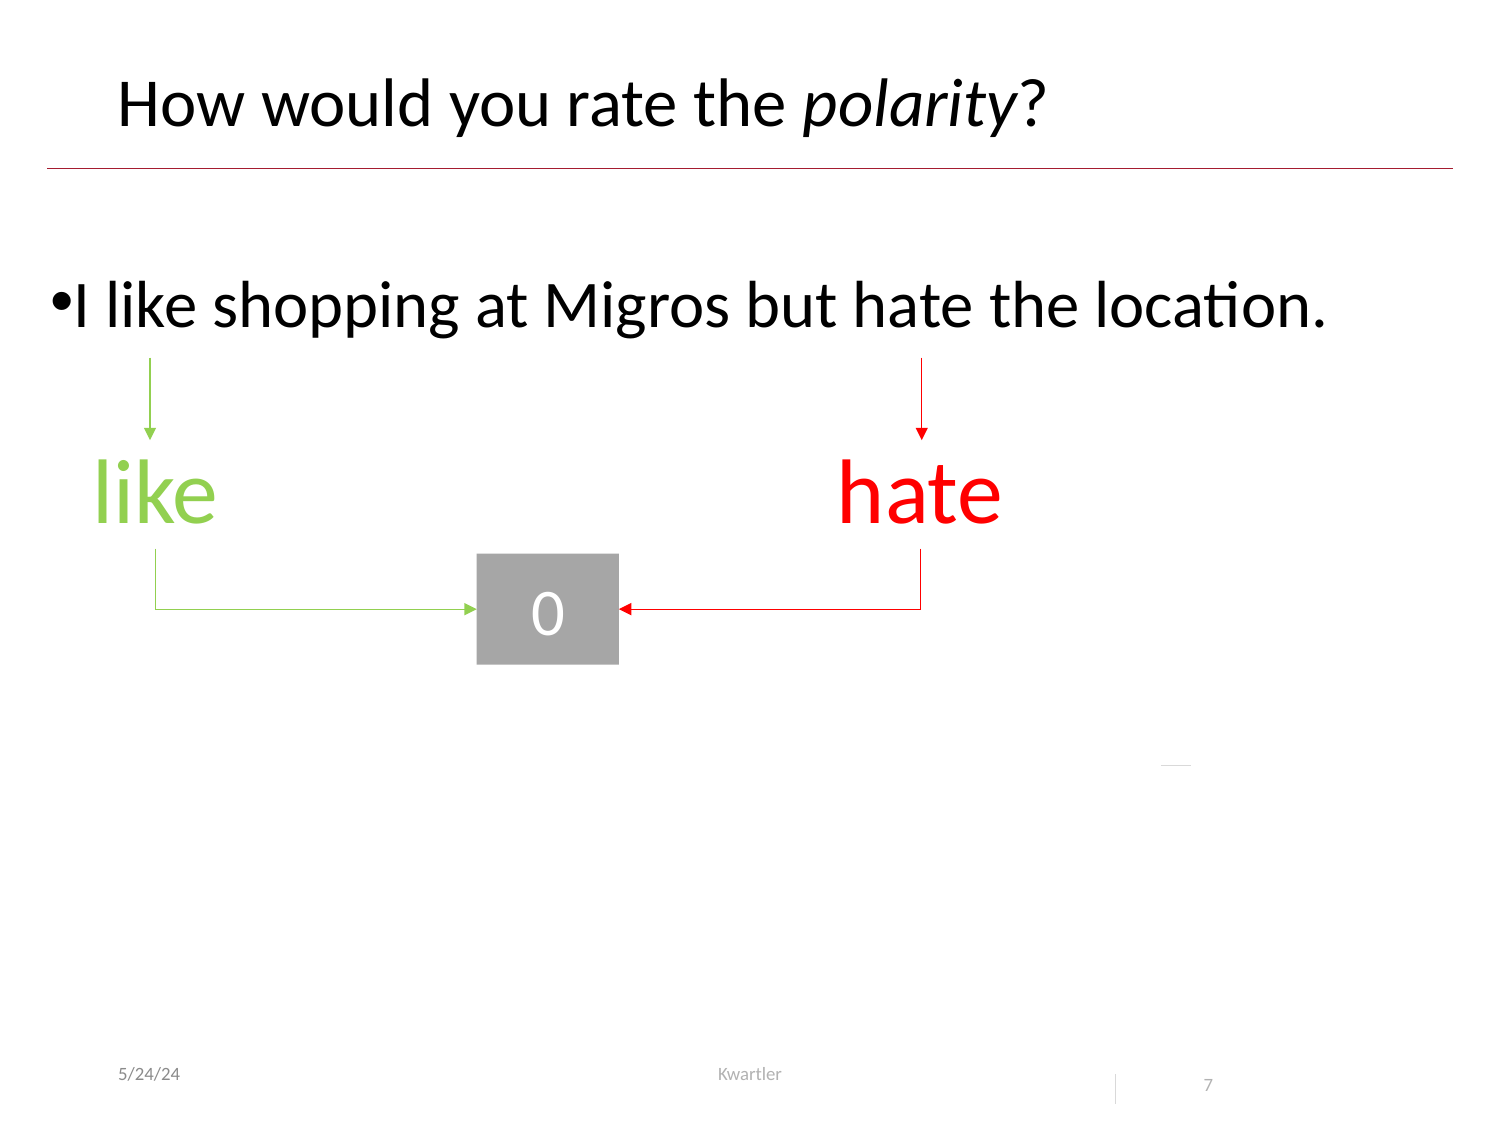

# How would you rate the polarity?
I like shopping at Migros but hate the location.
like
hate
0
5/24/24
Kwartler
7